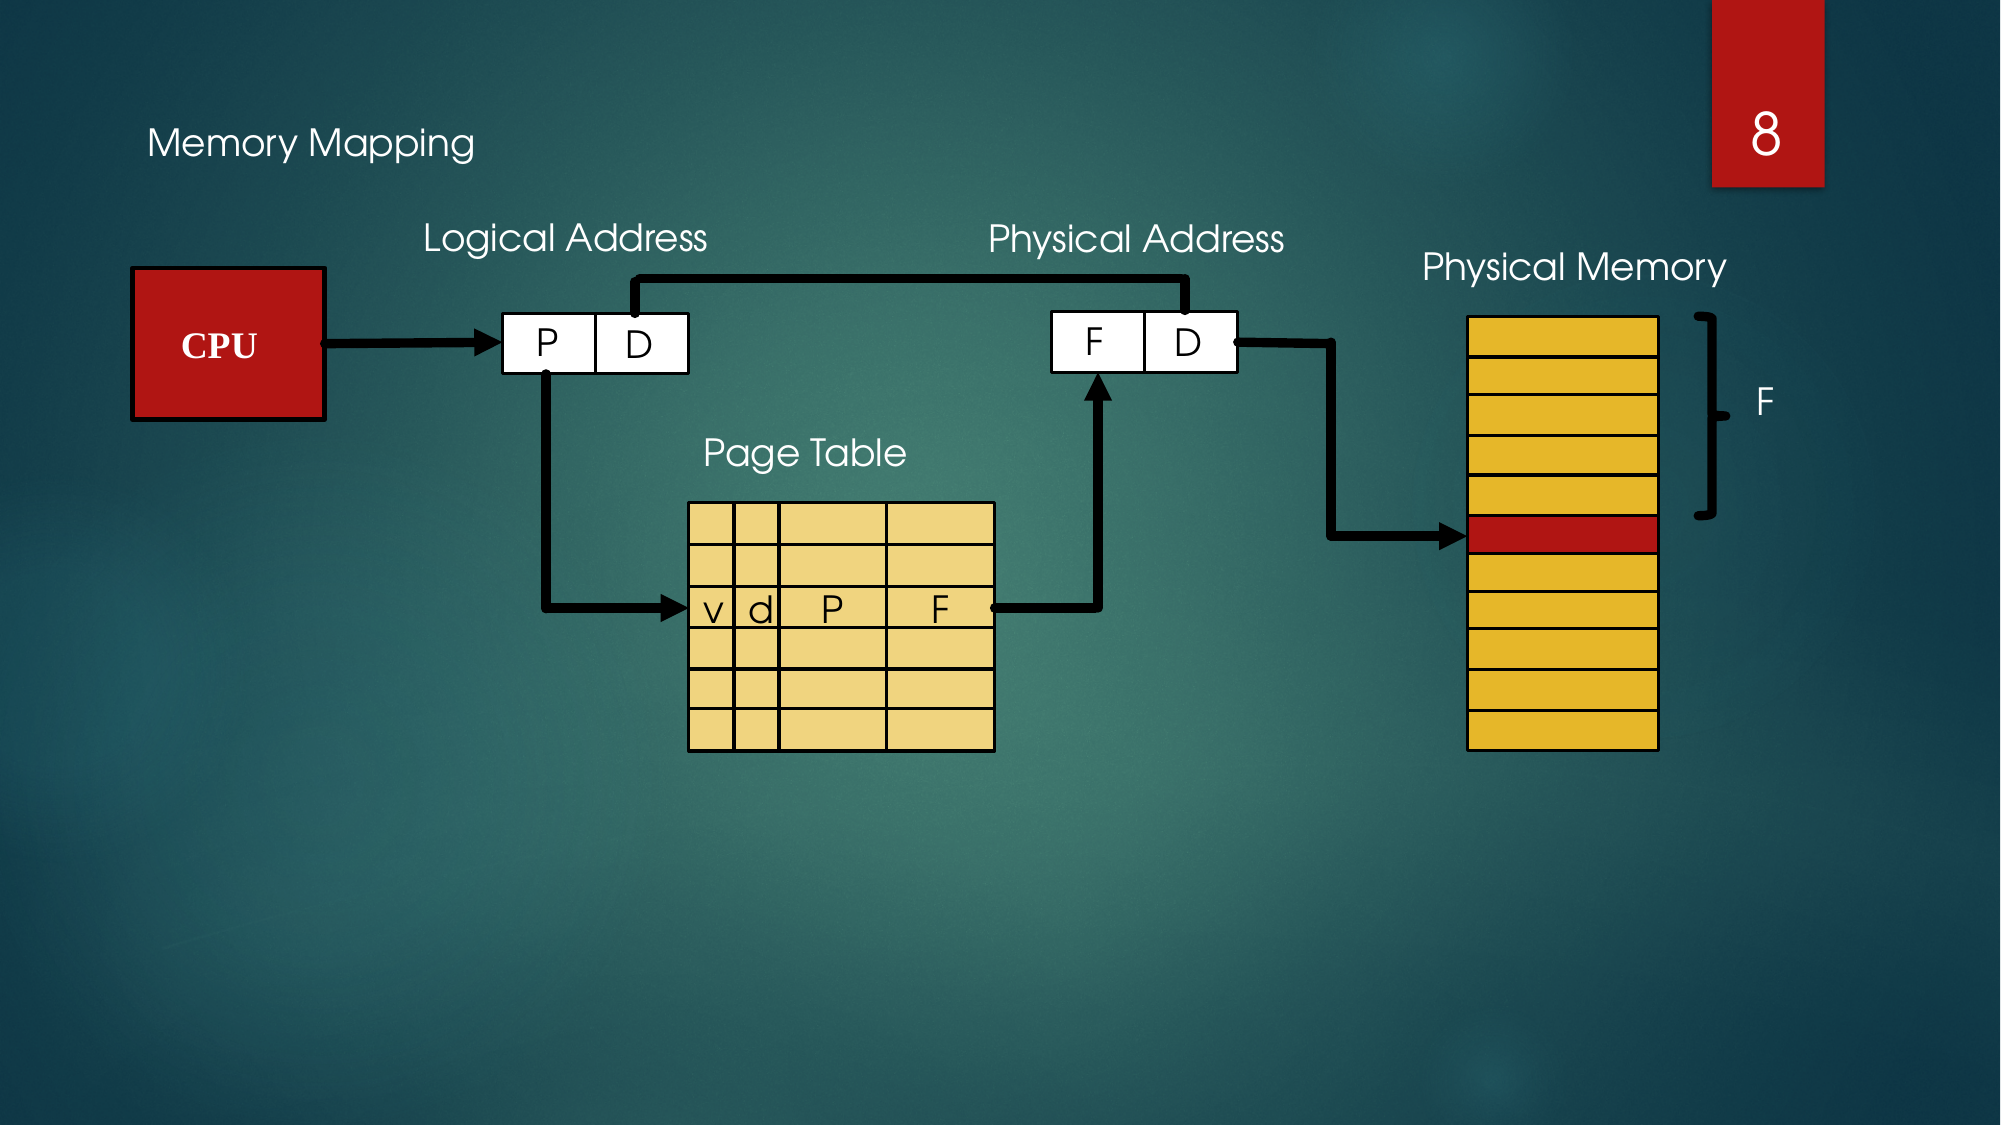

8
Memory Mapping
Logical Address
Physical Address
Physical Memory

CPU
F

D
P

D

F
Page Table

v
d
P
F